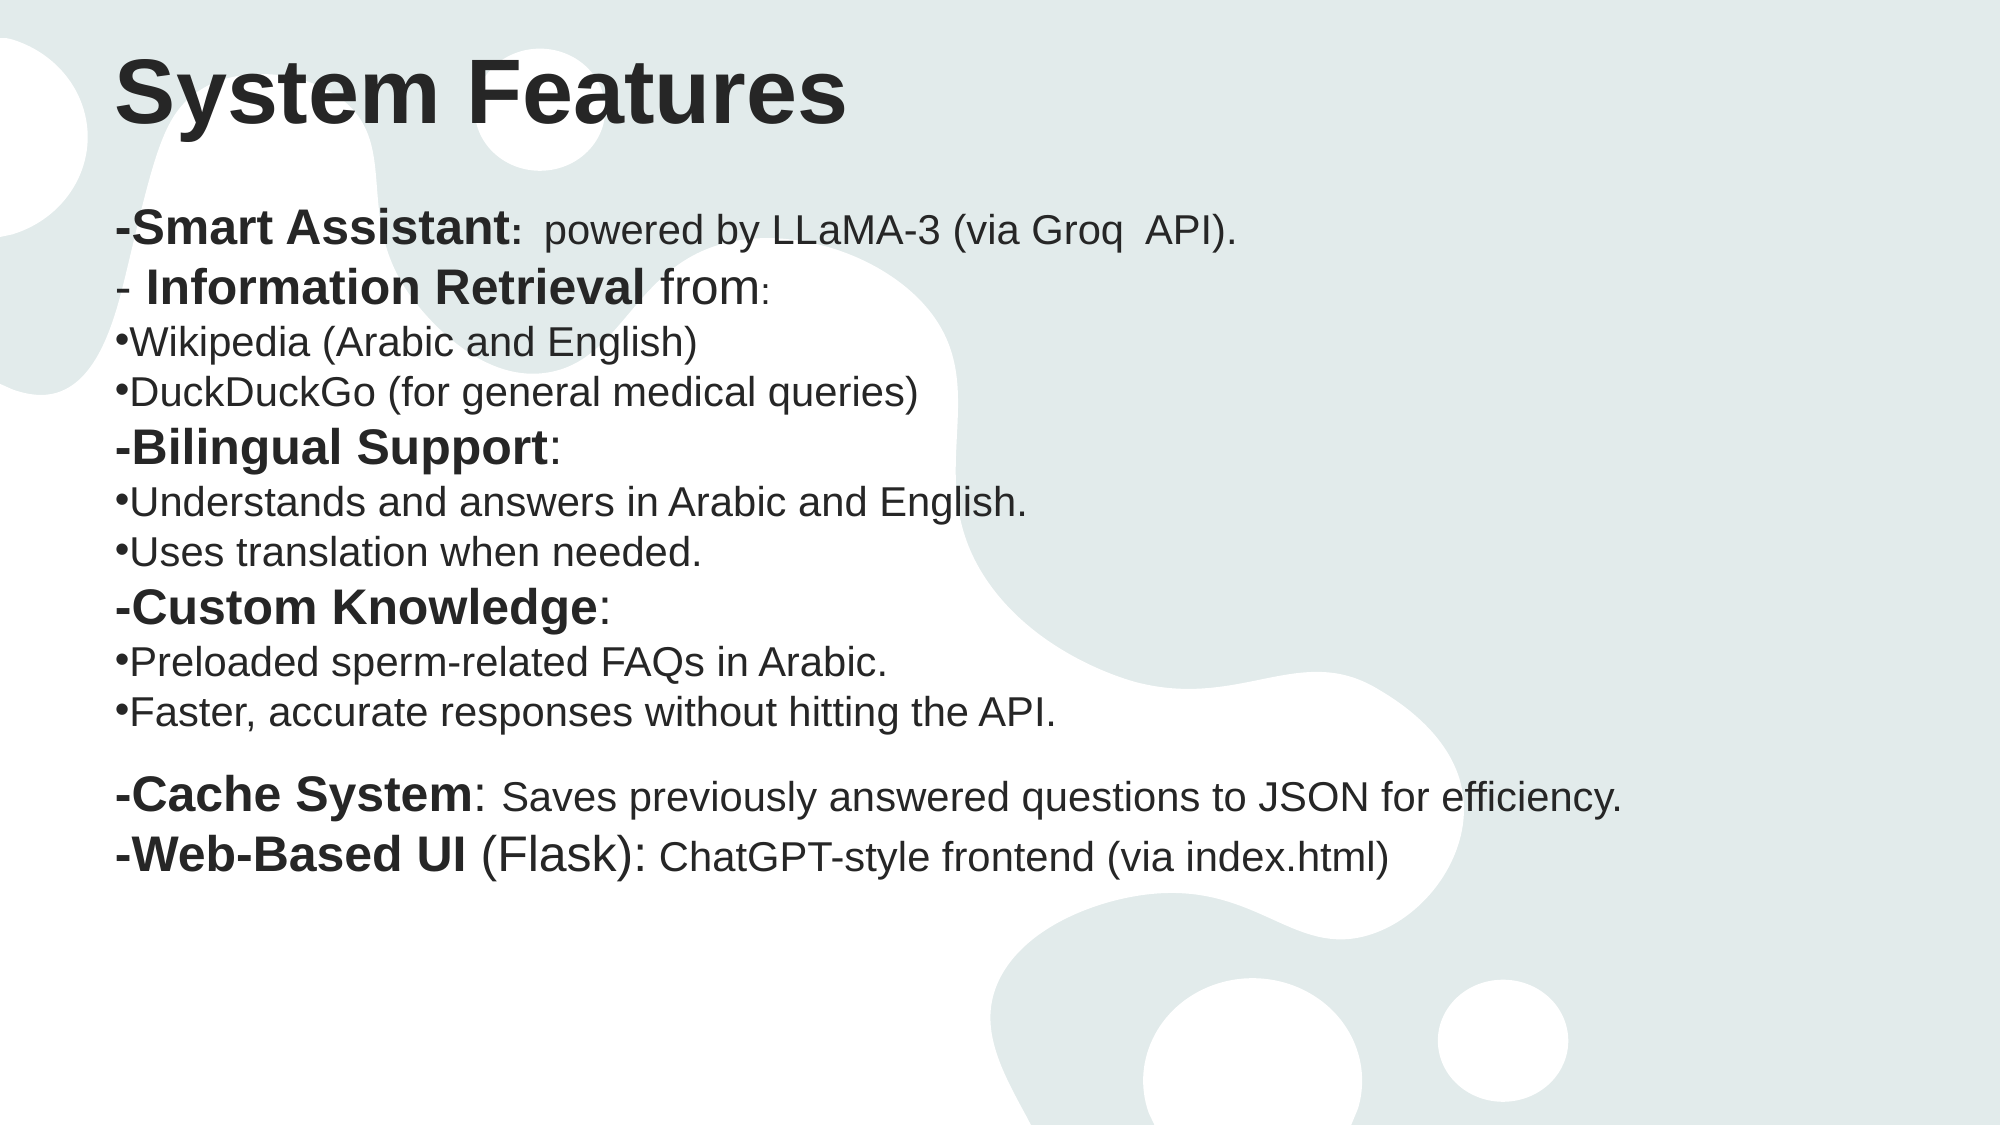

# System Features
-Smart Assistant:  powered by LLaMA-3 (via Groq  API).
- Information Retrieval from:
Wikipedia (Arabic and English)
DuckDuckGo (for general medical queries)
-Bilingual Support:
Understands and answers in Arabic and English.
Uses translation when needed.
-Custom Knowledge:
Preloaded sperm-related FAQs in Arabic.
Faster, accurate responses without hitting the API.
-Cache System: Saves previously answered questions to JSON for efficiency.
-Web-Based UI (Flask): ChatGPT-style frontend (via index.html)